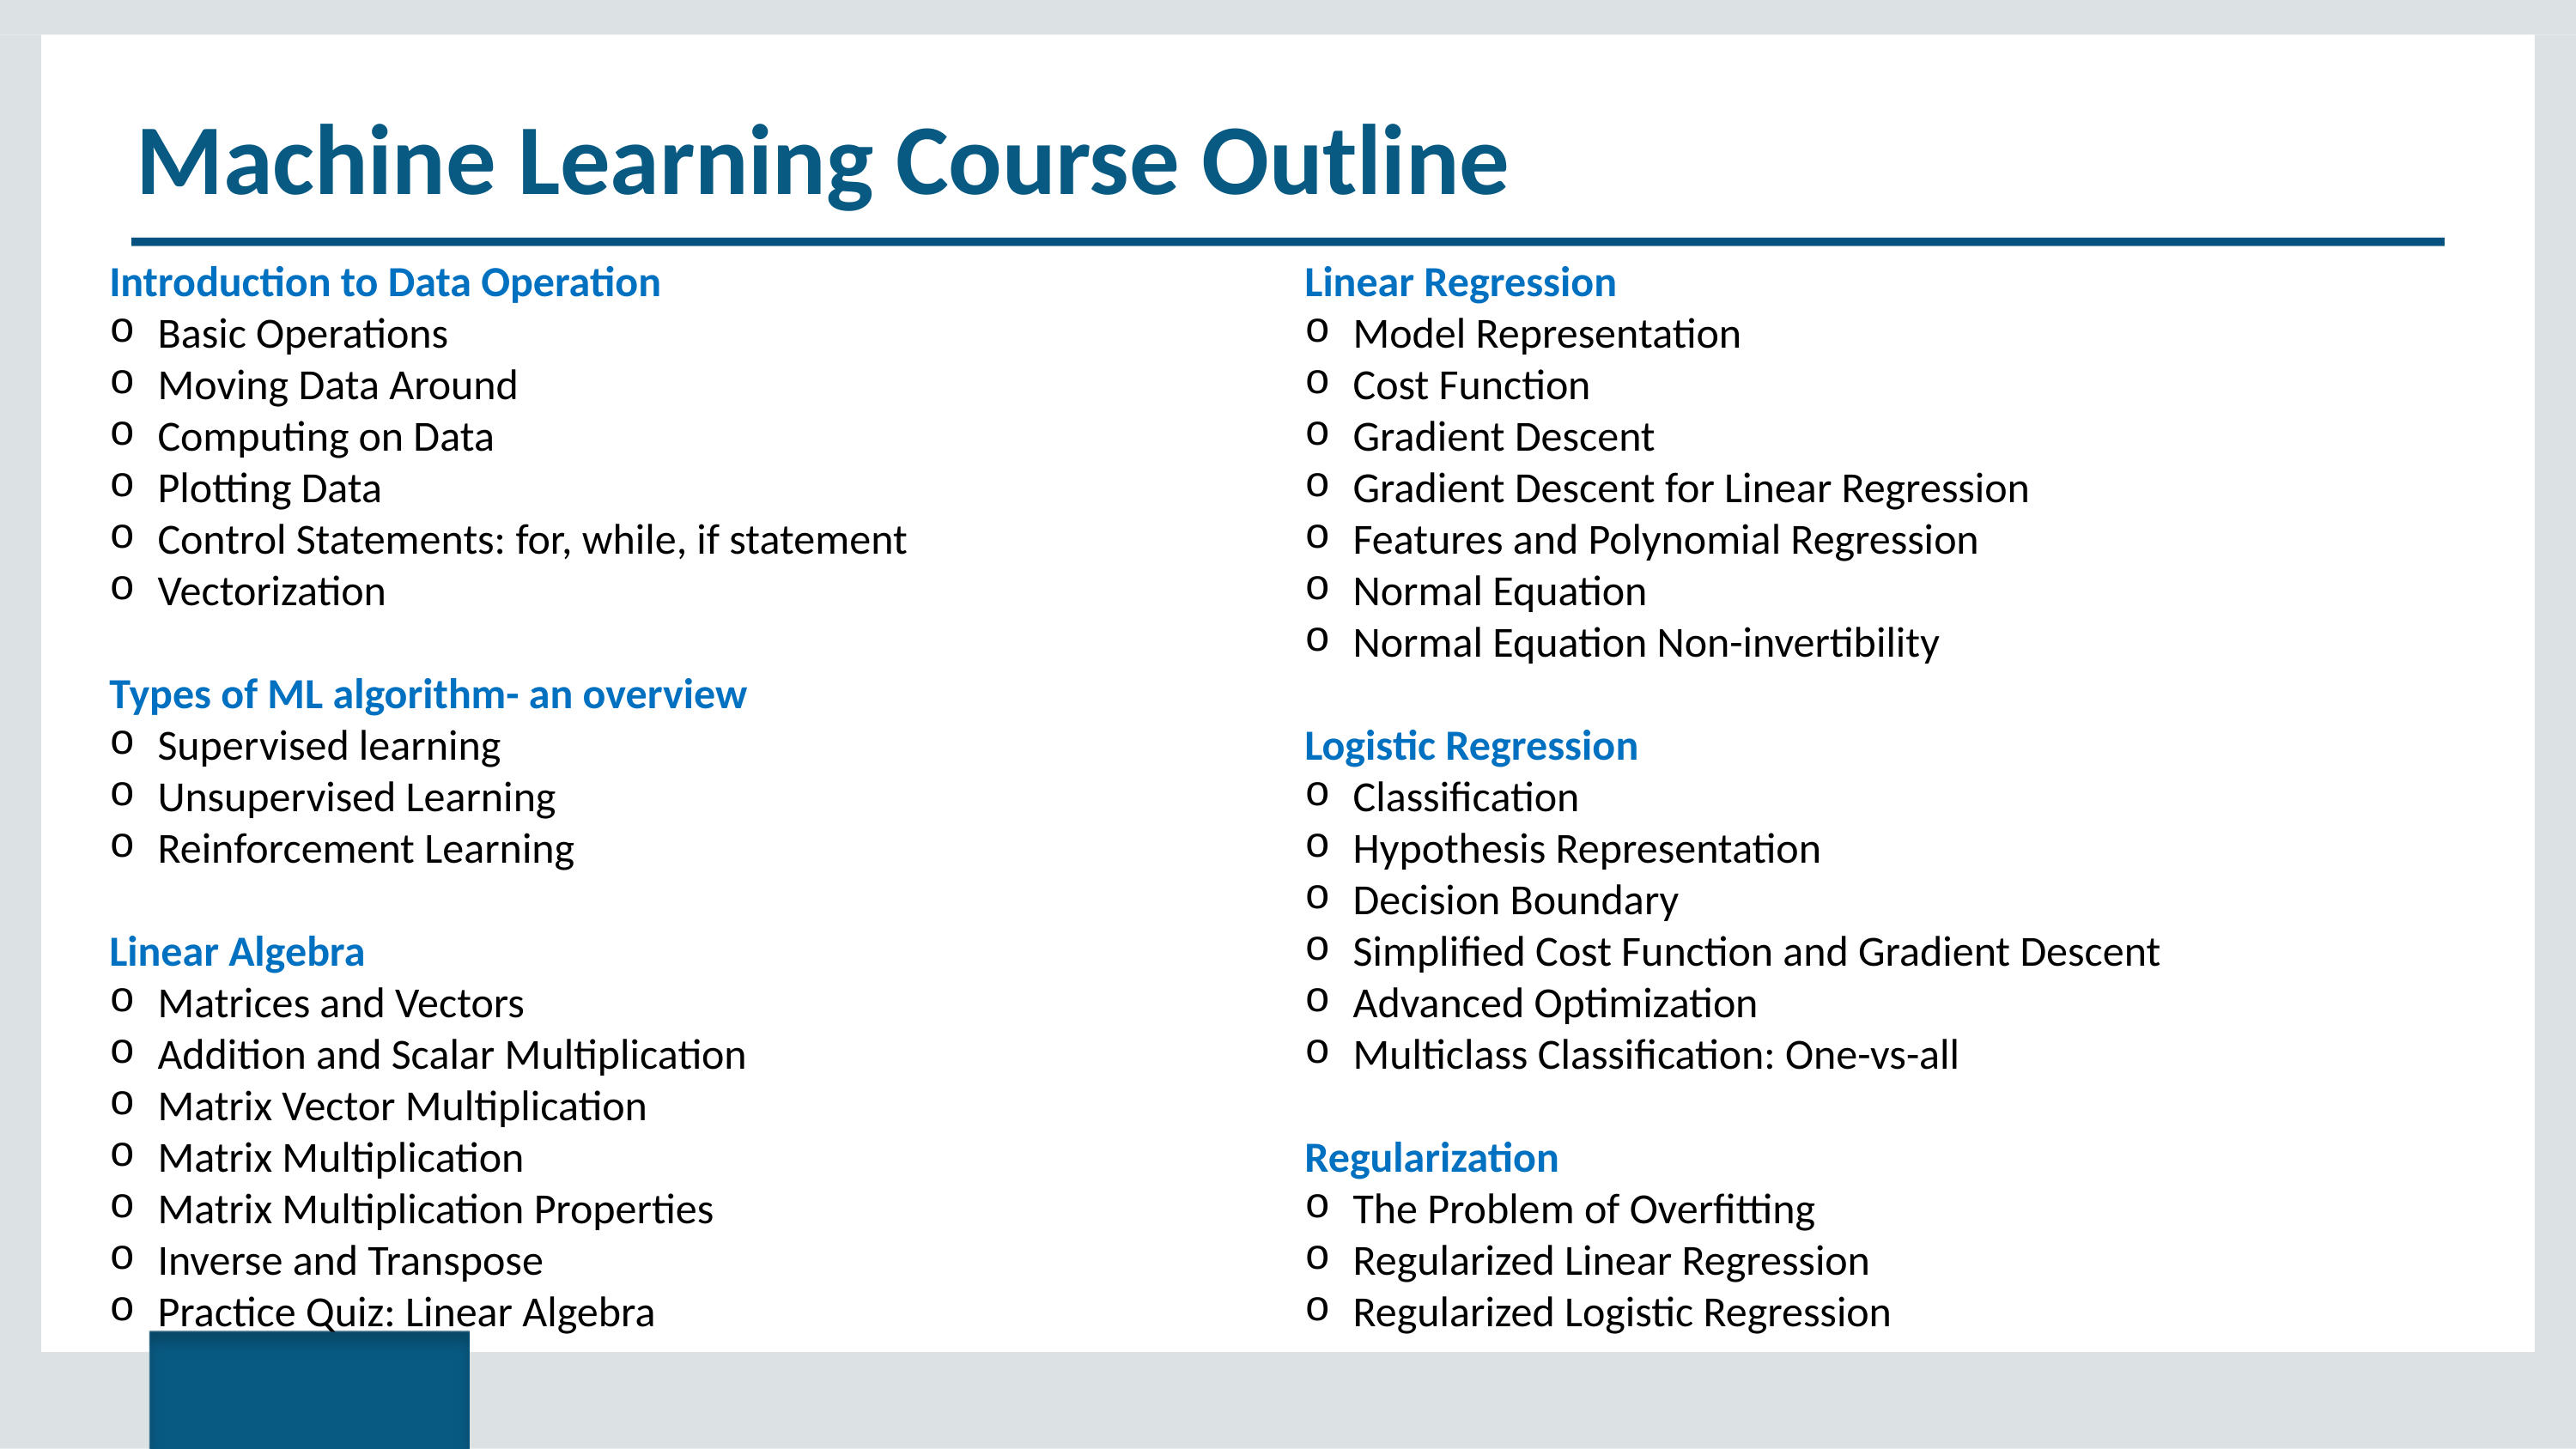

# Machine Learning Course Outline

Introduction to Data Operation
Basic Operations
Moving Data Around
Computing on Data
Plotting Data
Control Statements: for, while, if statement
Vectorization

Types of ML algorithm- an overview
Supervised learning
Unsupervised Learning
Reinforcement Learning

Linear Algebra
Matrices and Vectors
Addition and Scalar Multiplication
Matrix Vector Multiplication
Matrix Multiplication
Matrix Multiplication Properties
Inverse and Transpose
Practice Quiz: Linear Algebra
Linear Regression
Model Representation
Cost Function
Gradient Descent
Gradient Descent for Linear Regression
Features and Polynomial Regression
Normal Equation
Normal Equation Non-invertibility

Logistic Regression
Classification
Hypothesis Representation
Decision Boundary
Simplified Cost Function and Gradient Descent
Advanced Optimization
Multiclass Classification: One-vs-all

Regularization
The Problem of Overfitting
Regularized Linear Regression
Regularized Logistic Regression